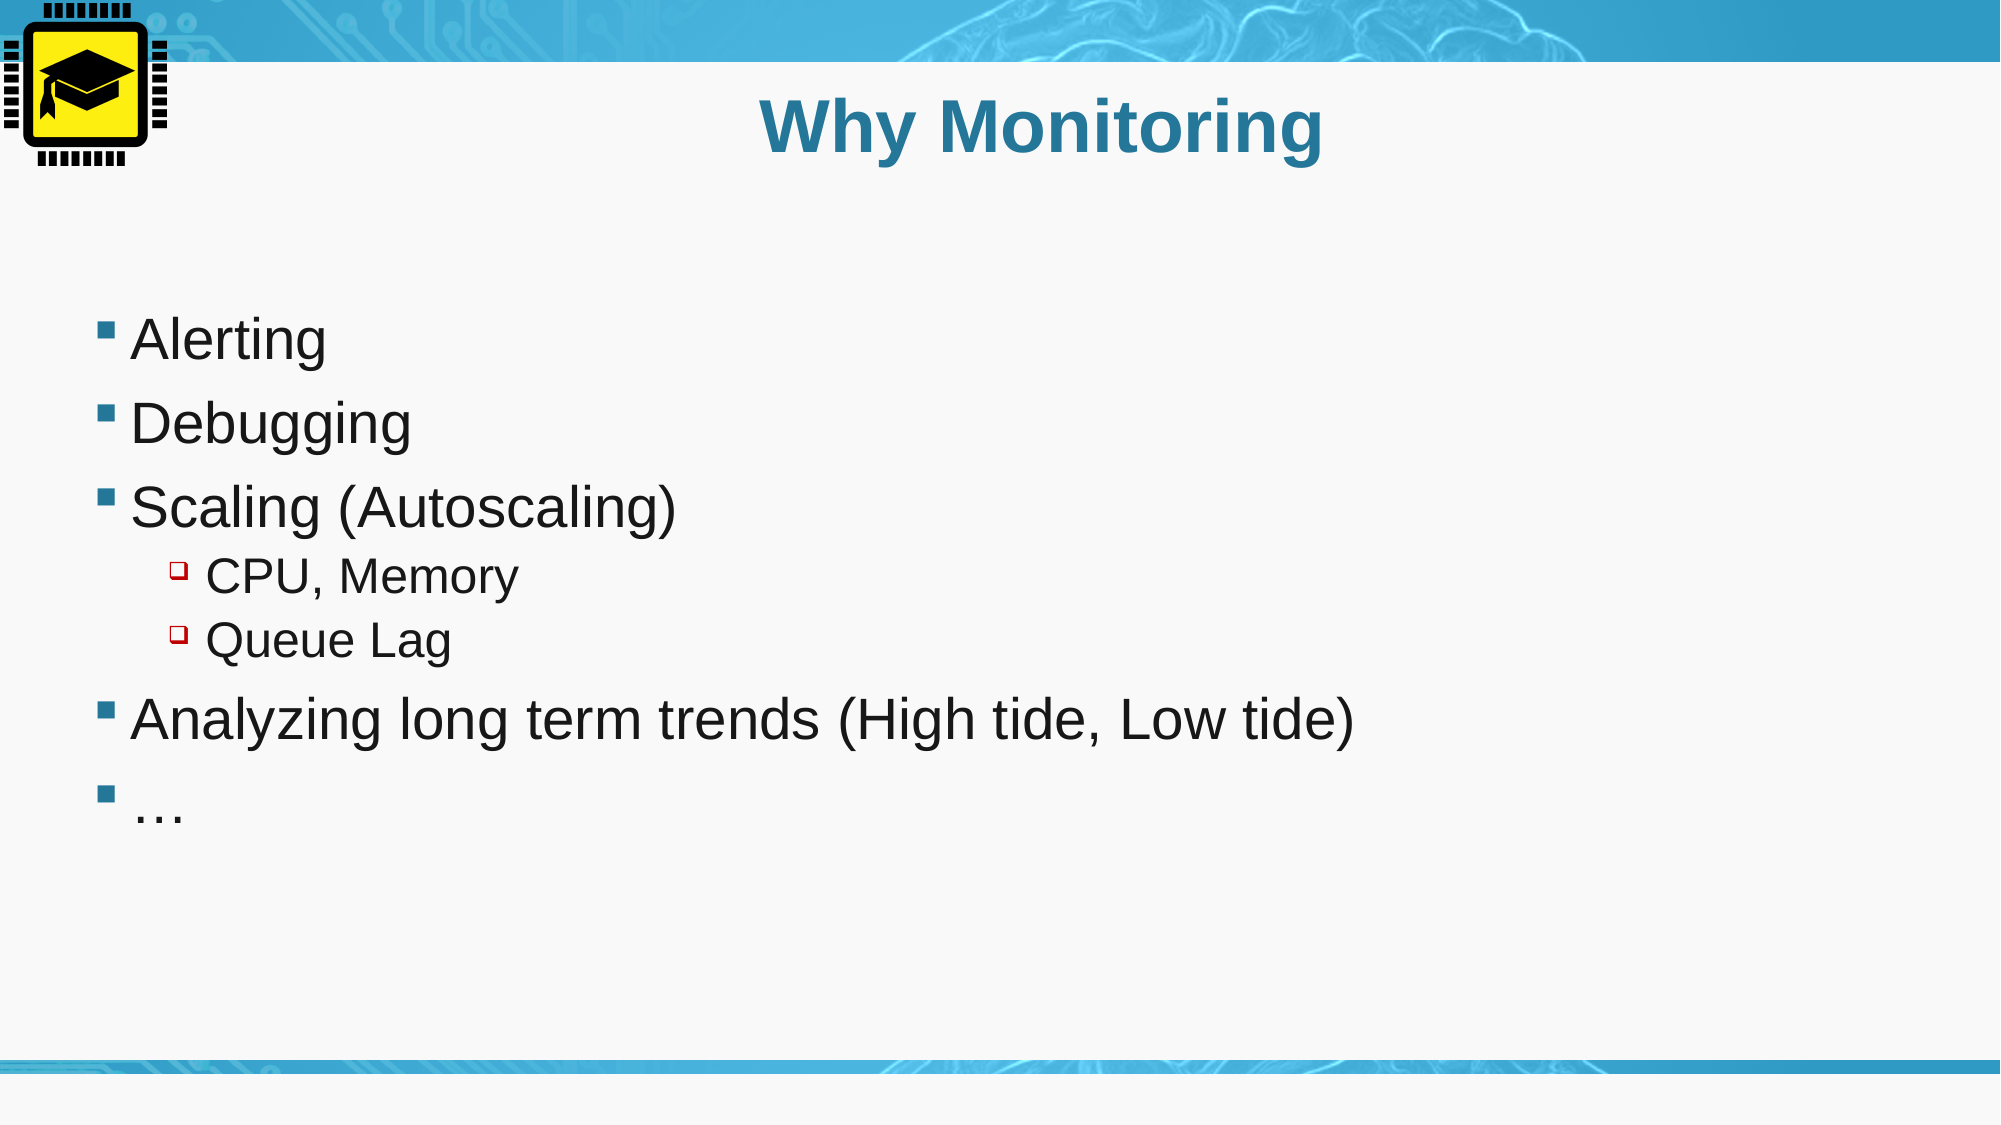

# Why Monitoring

Alerting
Debugging
Scaling (Autoscaling)
CPU, Memory
Queue Lag
Analyzing long term trends (High tide, Low tide)
…